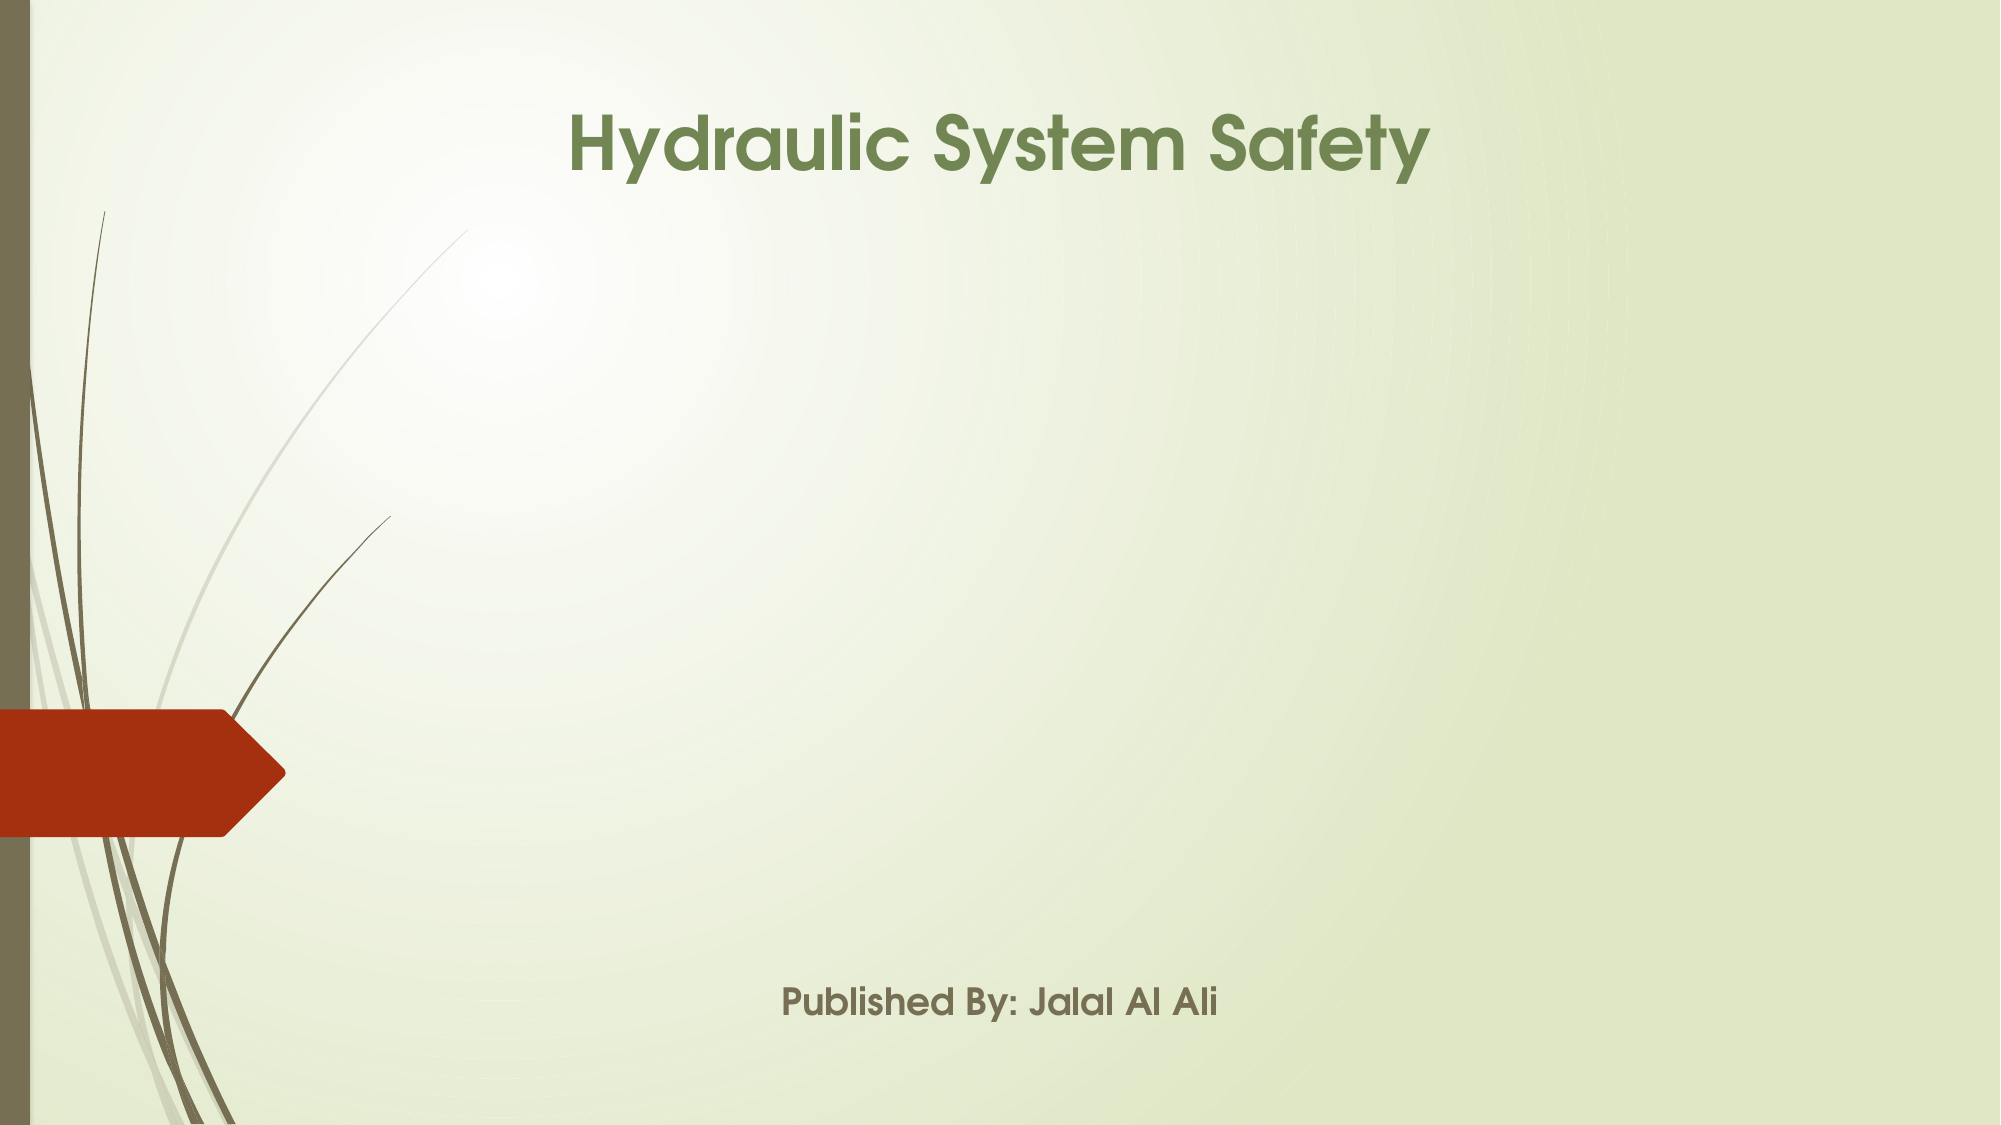

# Hydraulic System Safety
Published By: Jalal Al Ali